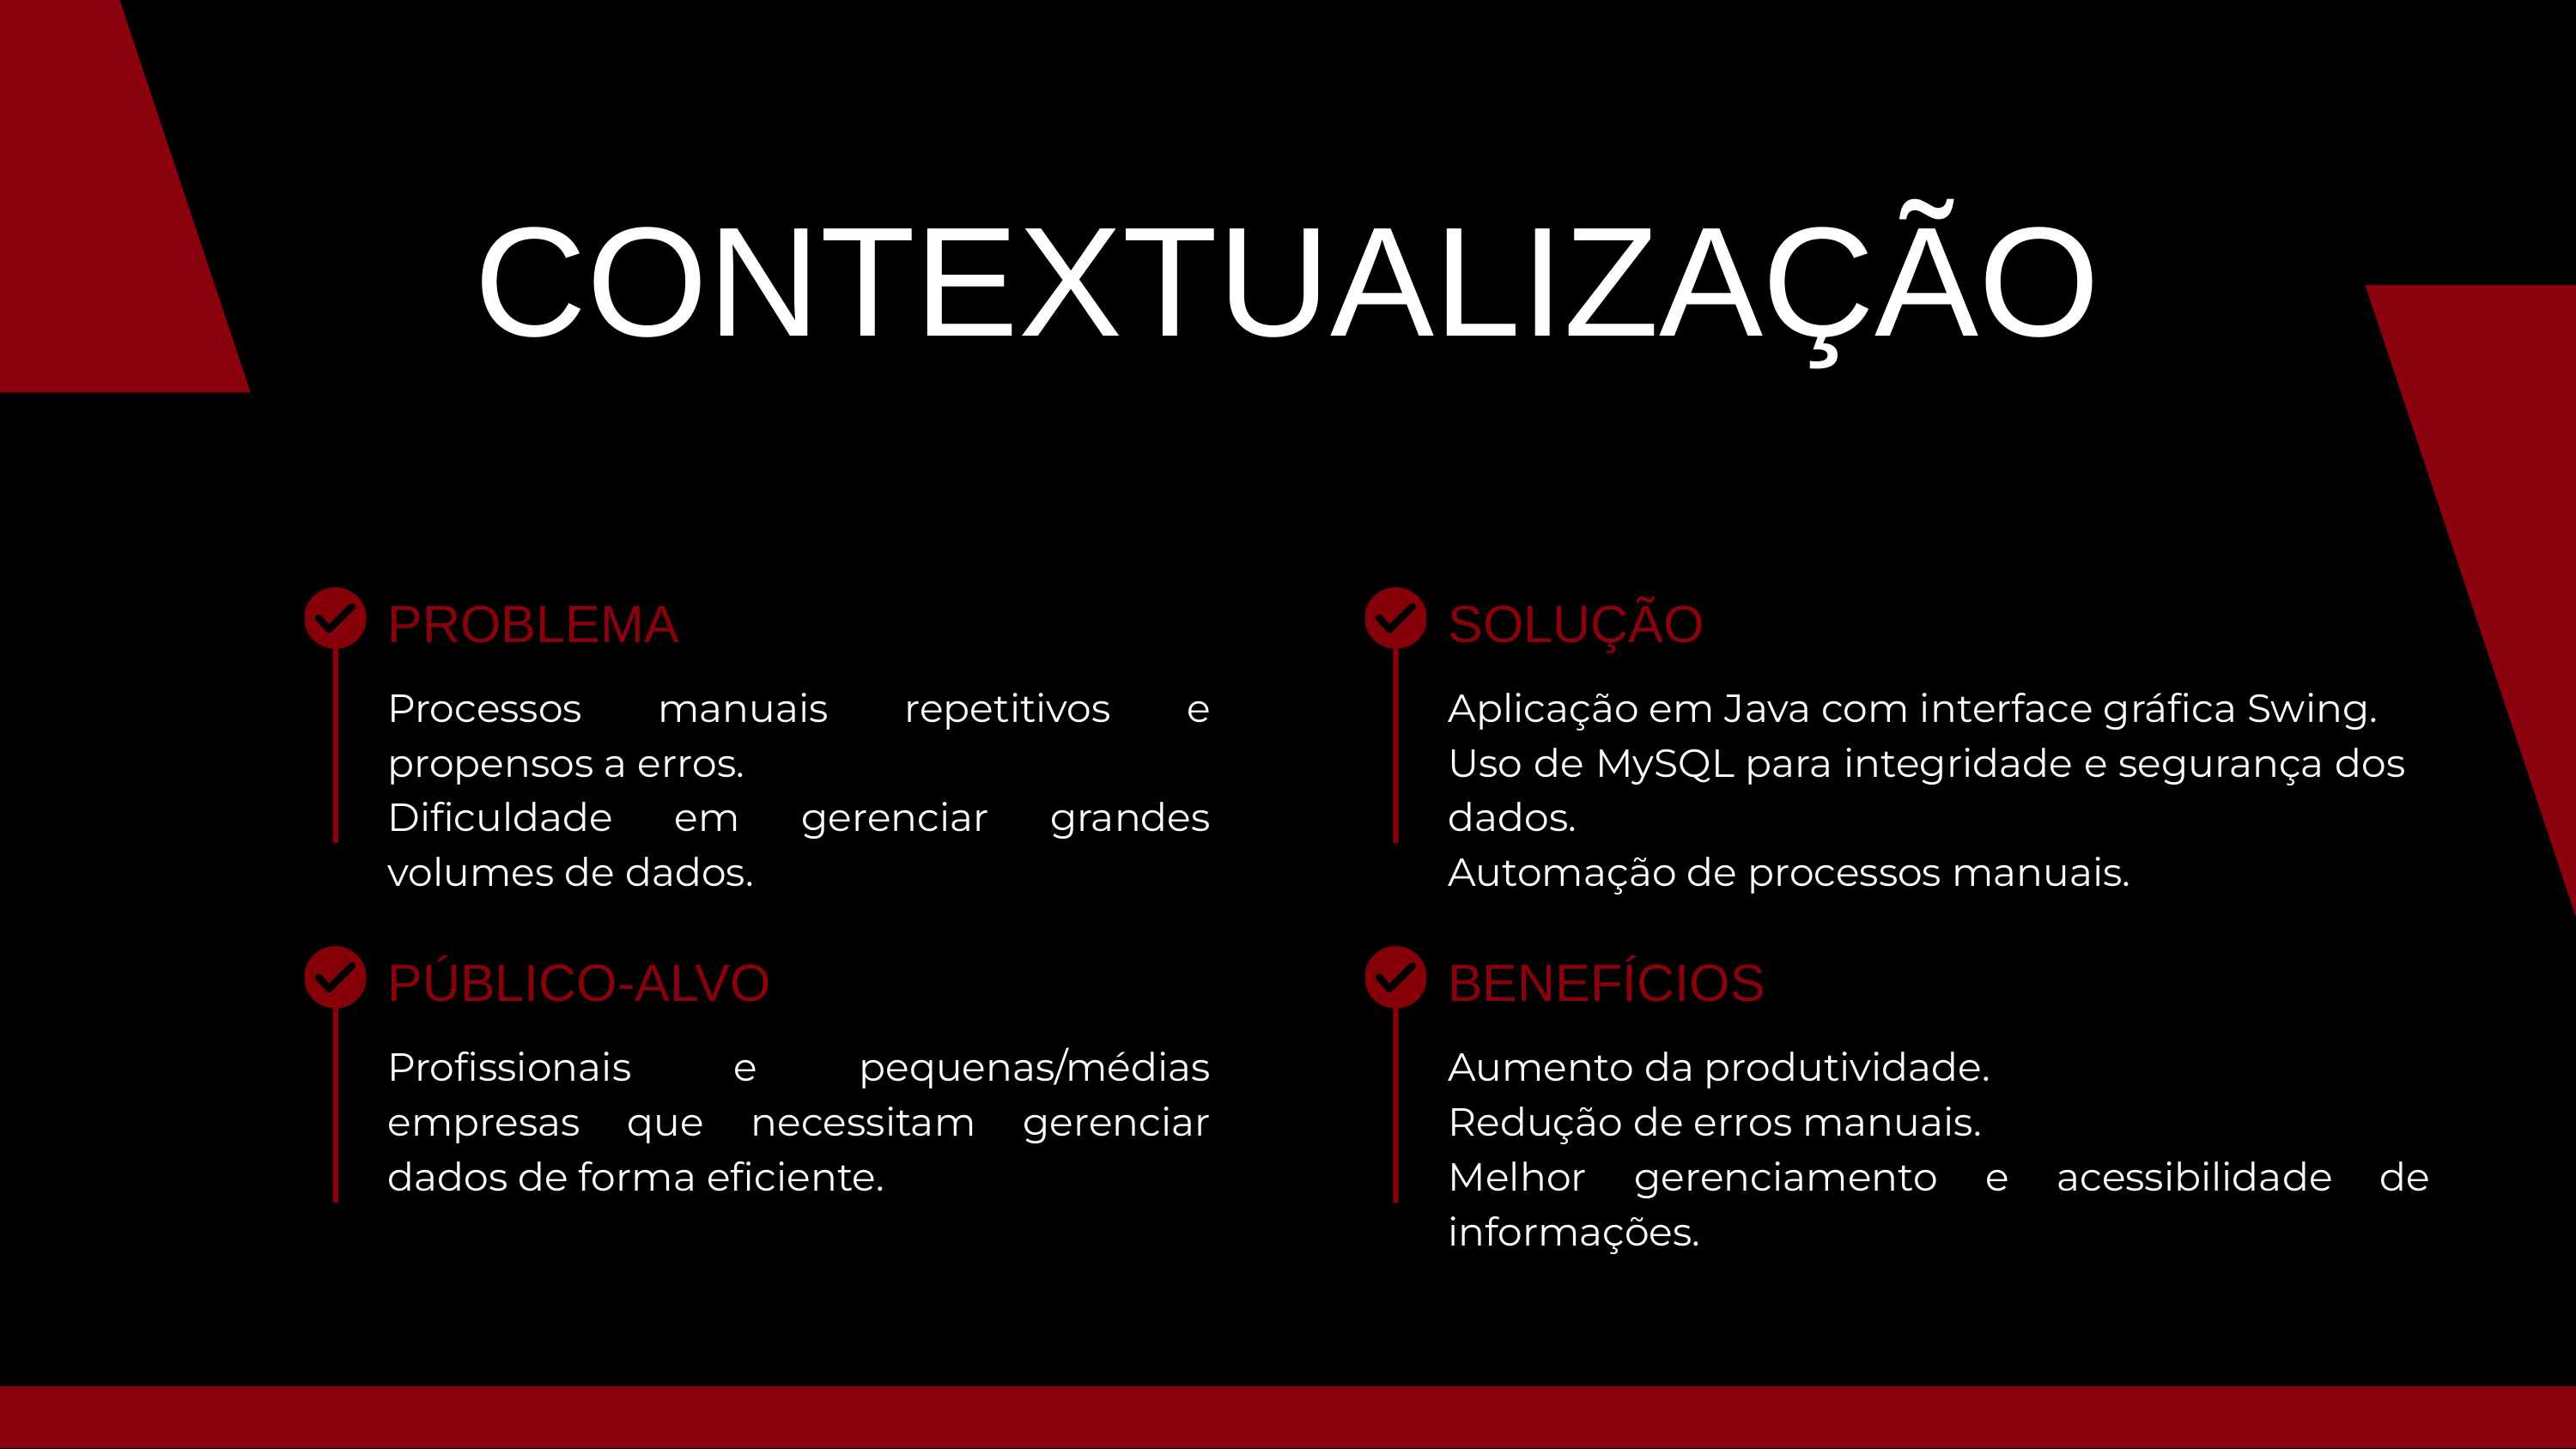

CONTEXTUALIZAÇÃO

PROBLEMA
SOLUÇÃO

Processos manuais repetitivos e propensos a erros.
Dificuldade em gerenciar grandes volumes de dados.

Aplicação em Java com interface gráfica Swing.
Uso de MySQL para integridade e segurança dos dados.
Automação de processos manuais.

PÚBLICO-ALVO
BENEFÍCIOS

Profissionais e pequenas/médias empresas que necessitam gerenciar dados de forma eficiente.
Aumento da produtividade.
Redução de erros manuais.
Melhor gerenciamento e acessibilidade de informações.